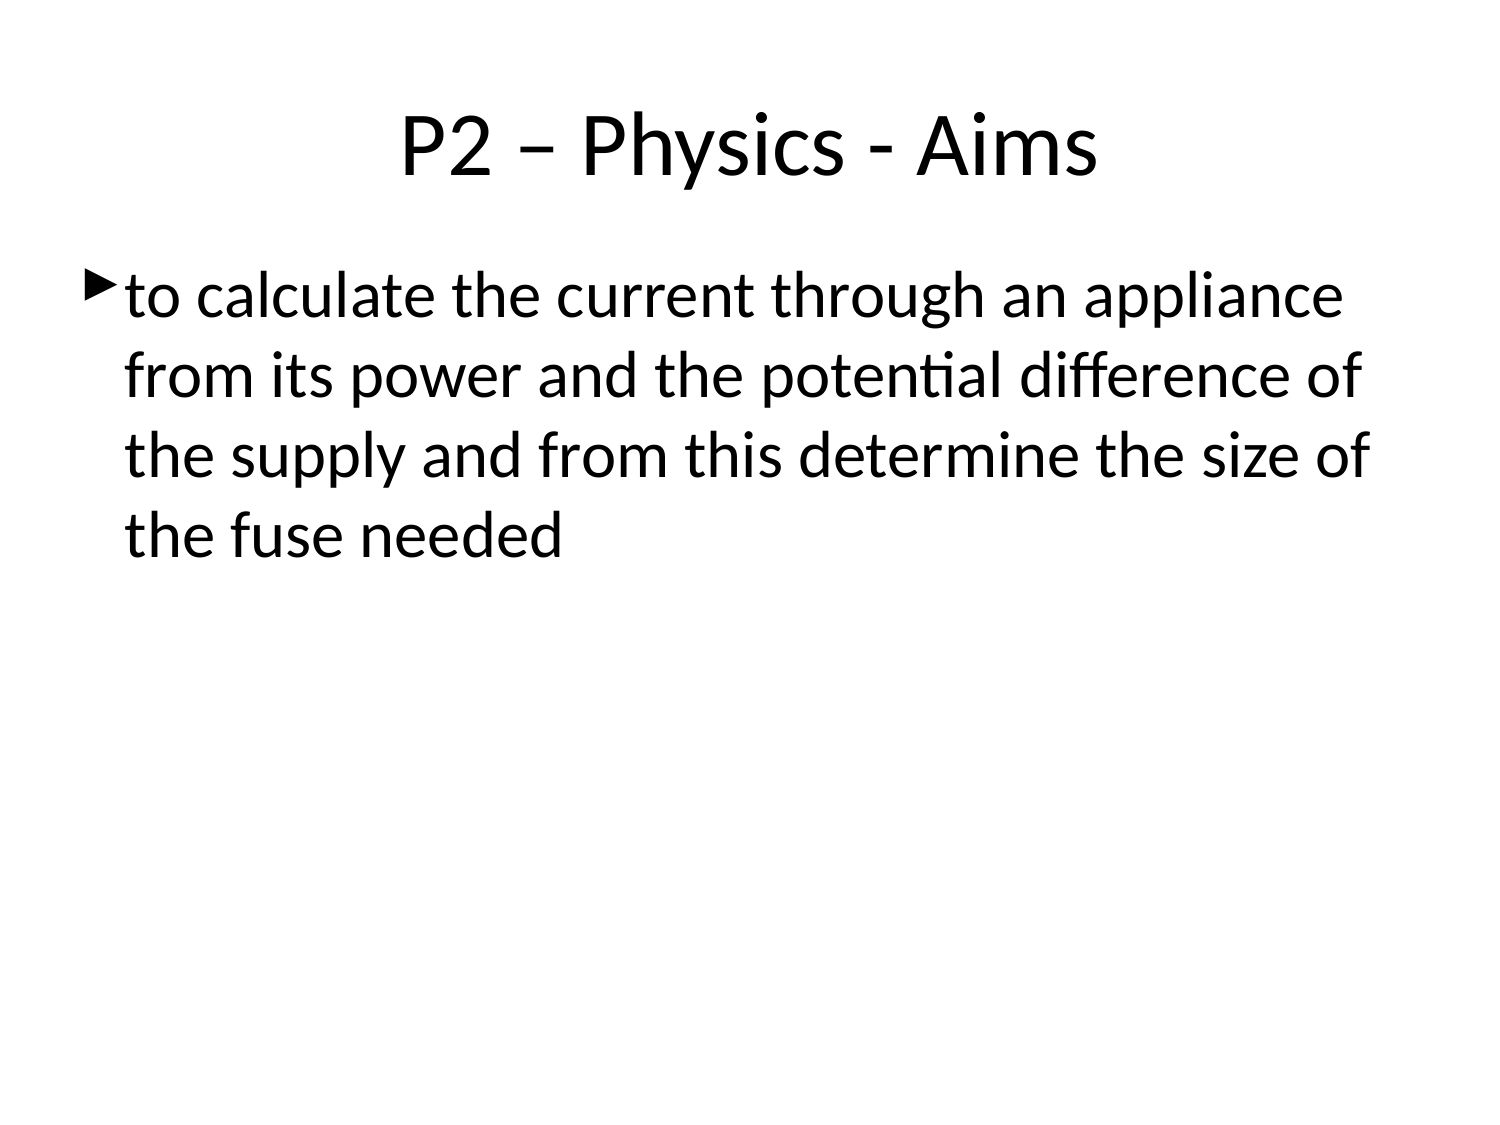

# P2 – Physics - Aims
to calculate the current through an appliance from its power and the potential difference of the supply and from this determine the size of the fuse needed